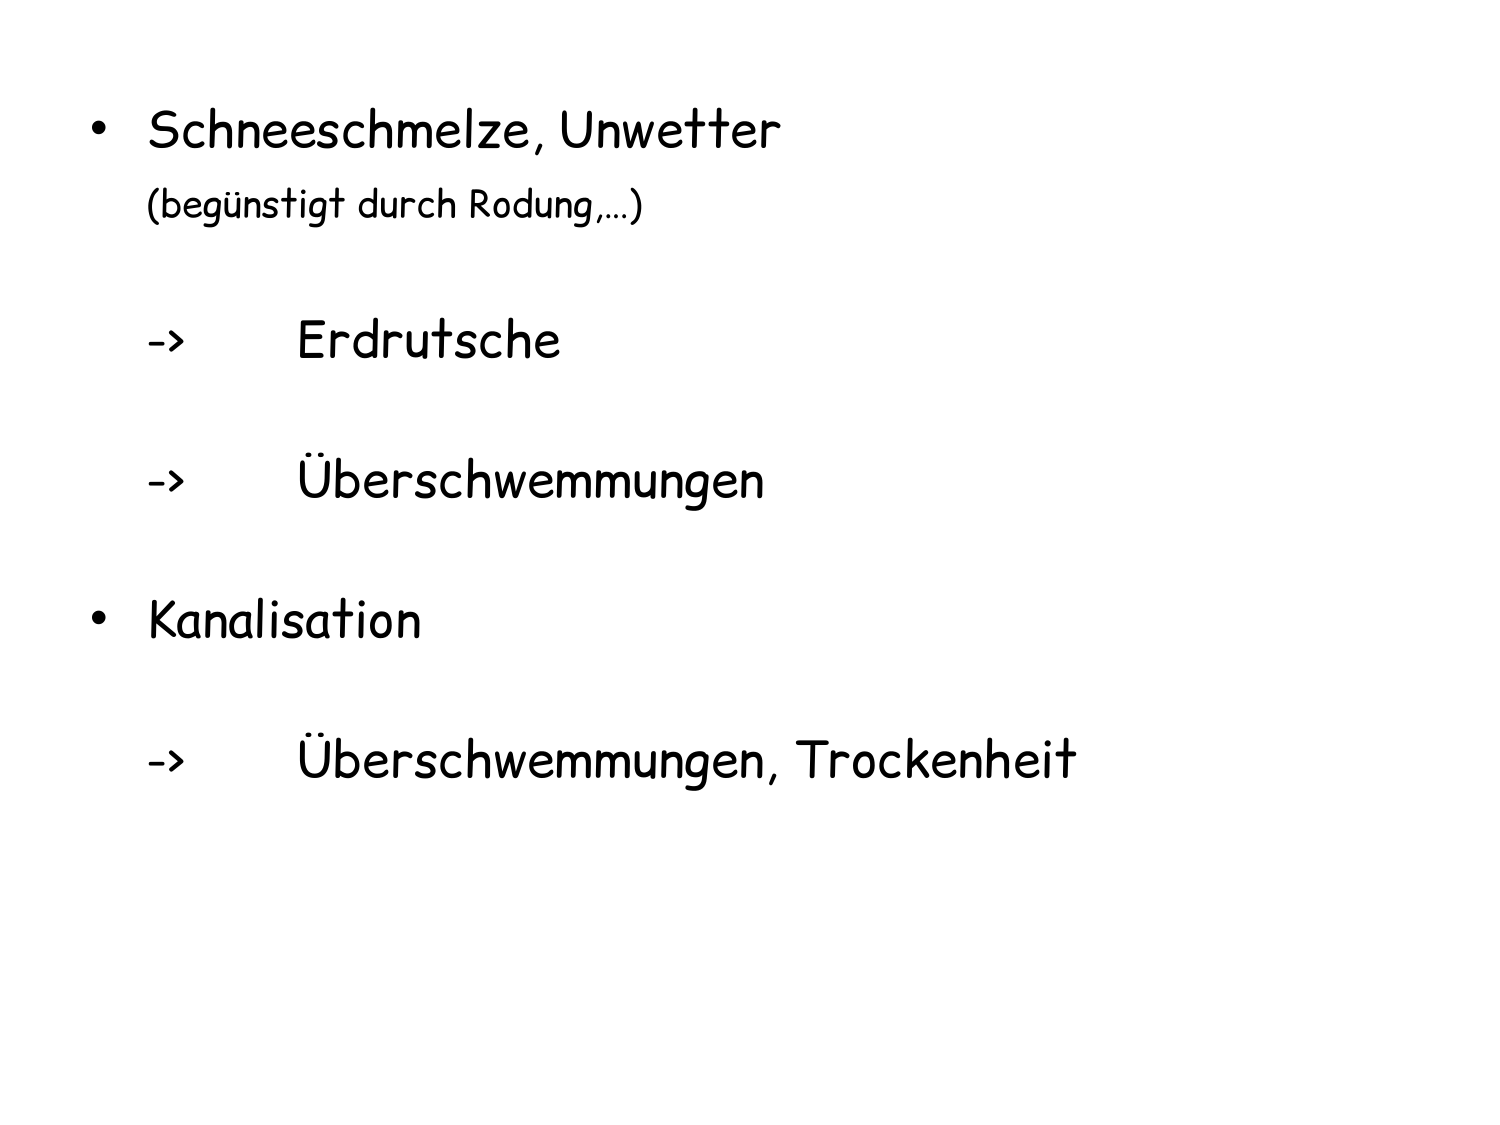

Schneeschmelze, Unwetter
	(begünstigt durch Rodung,…)

	->	Erdrutsche

	->	Überschwemmungen

Kanalisation

	->	Überschwemmungen, Trockenheit